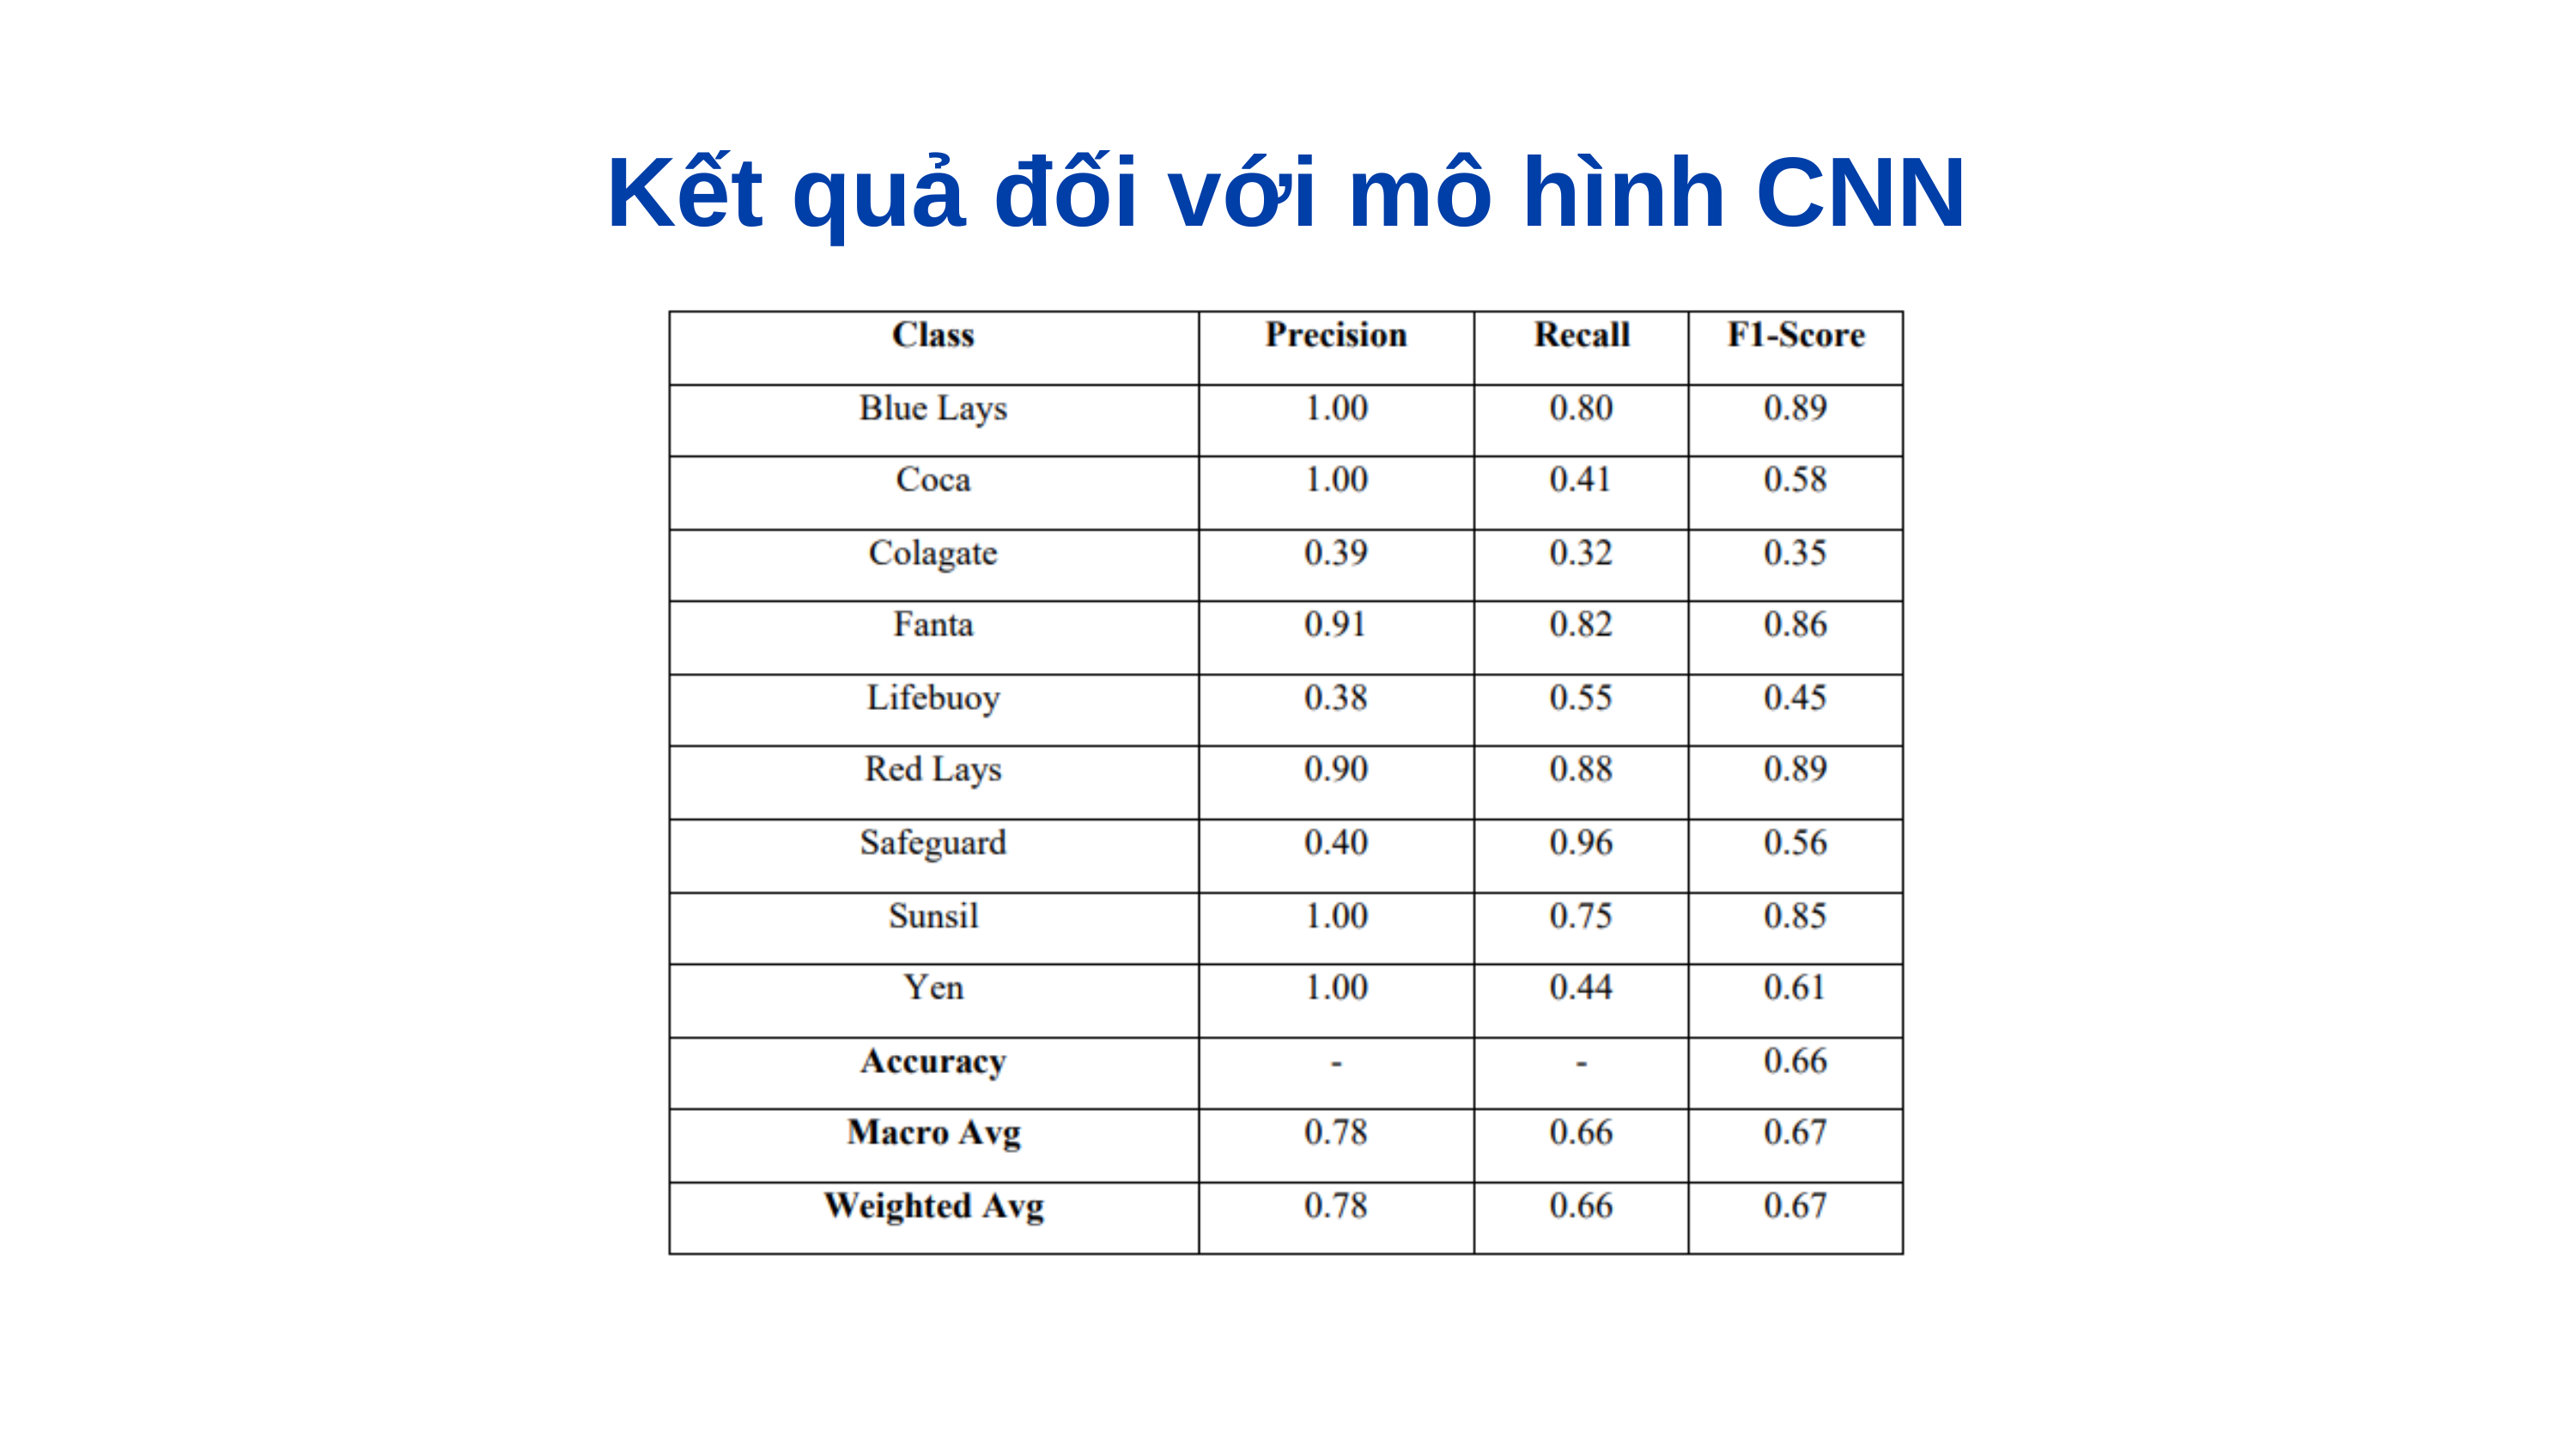

Kết quả đối với mô hình CNN